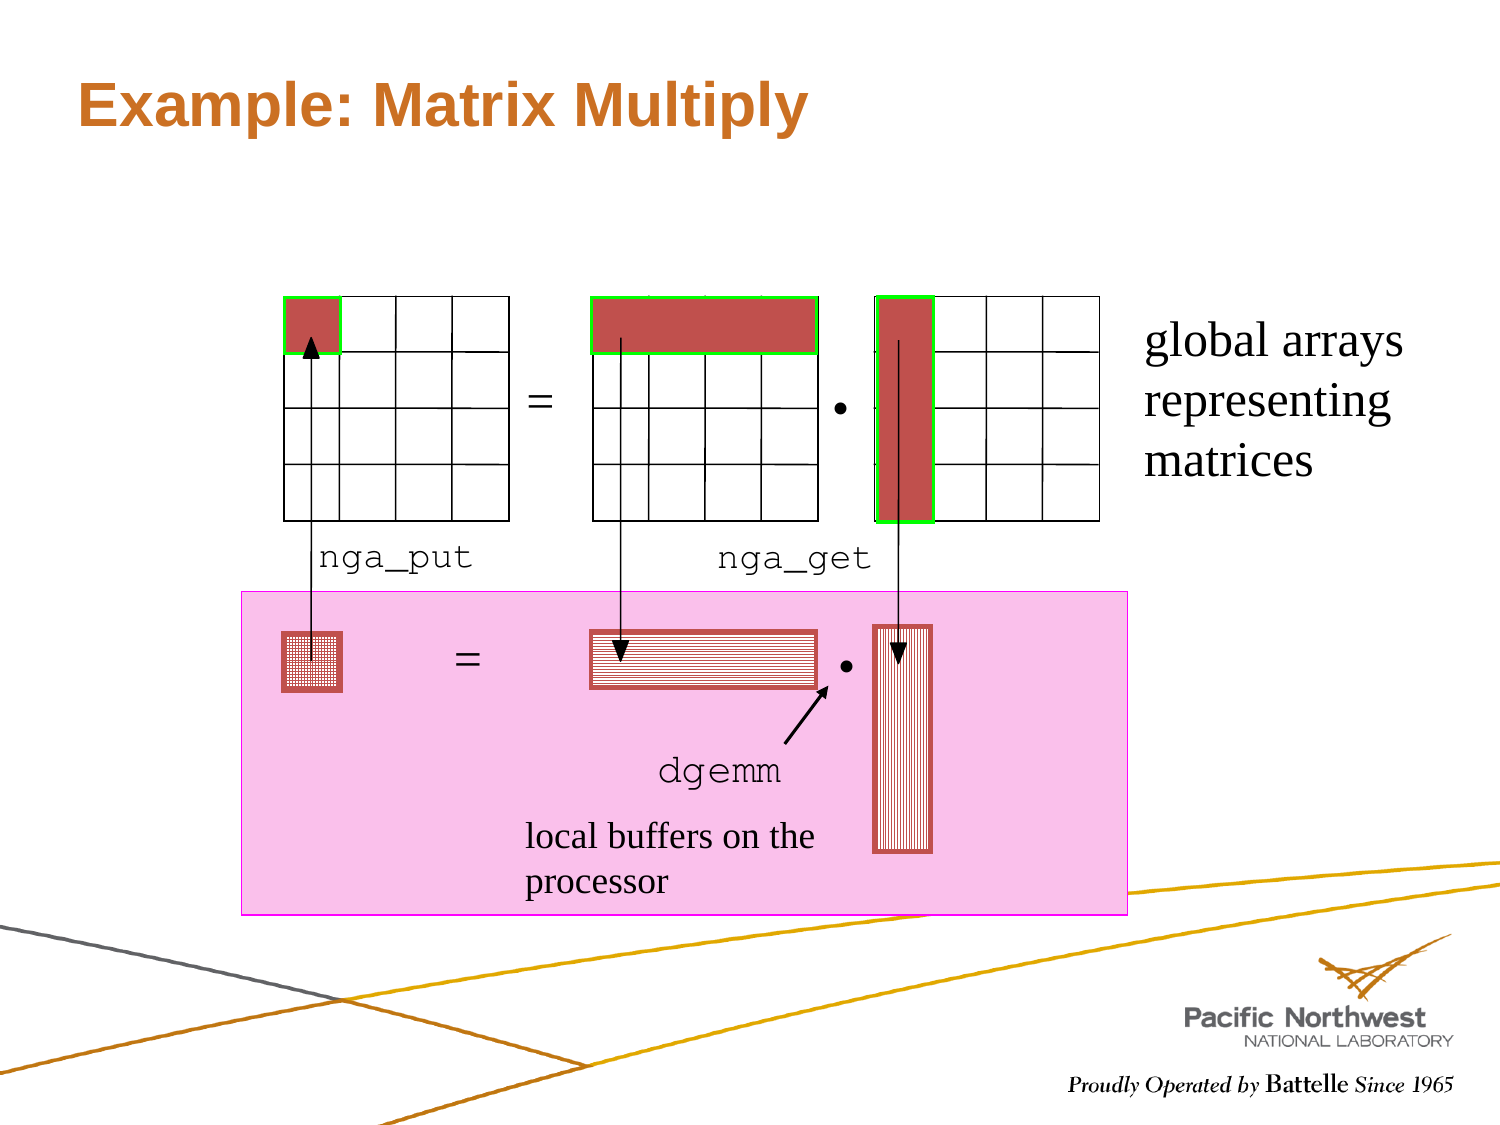

# Example: Matrix Multiply

global arrays representing matrices

=

•

nga_put
nga_get

=
•

dgemm
local buffers on the processor